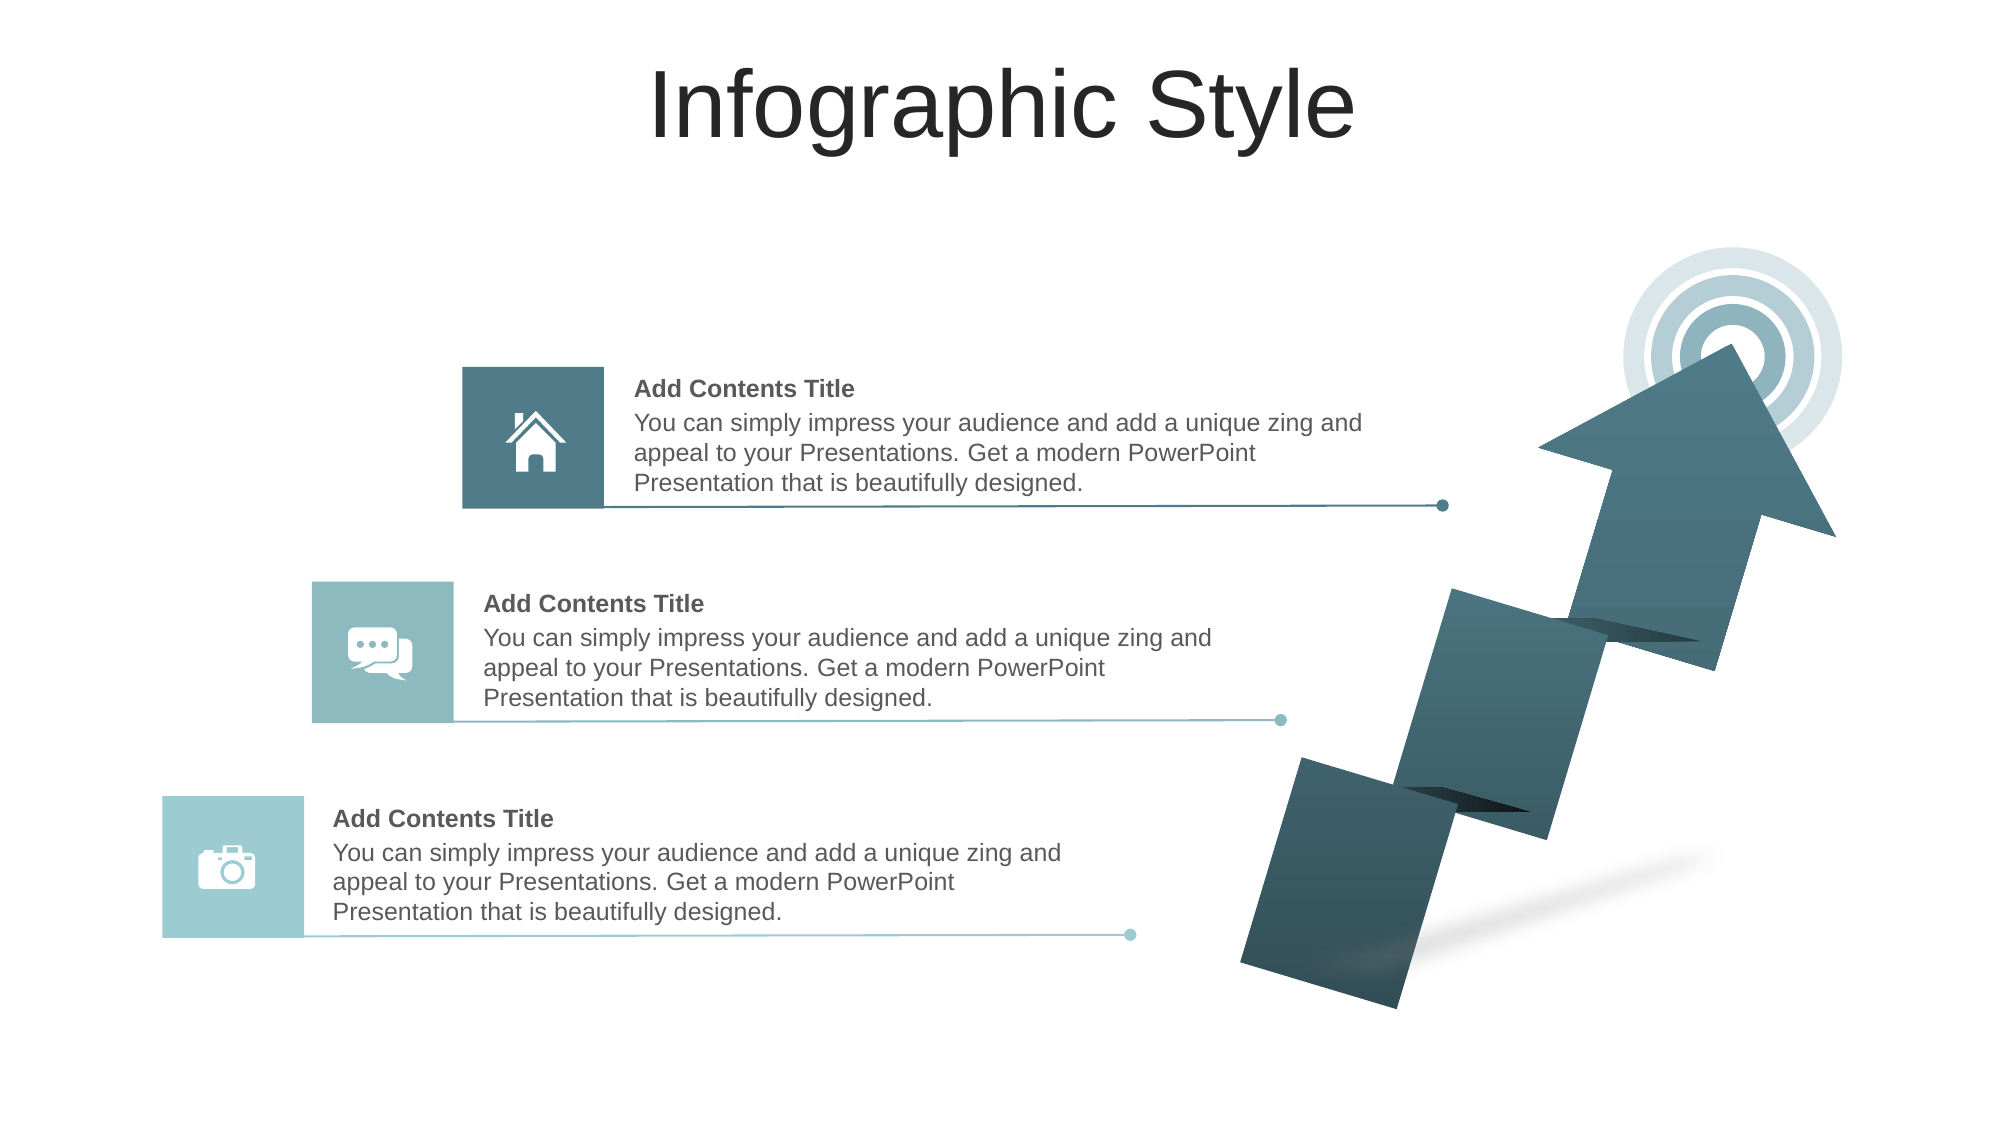

Infographic Style

Add Contents Title
You can simply impress your audience and add a unique zing and appeal to your Presentations. Get a modern PowerPoint  Presentation that is beautifully designed.

Add Contents Title
You can simply impress your audience and add a unique zing and appeal to your Presentations. Get a modern PowerPoint  Presentation that is beautifully designed.

Add Contents Title
You can simply impress your audience and add a unique zing and appeal to your Presentations. Get a modern PowerPoint  Presentation that is beautifully designed.